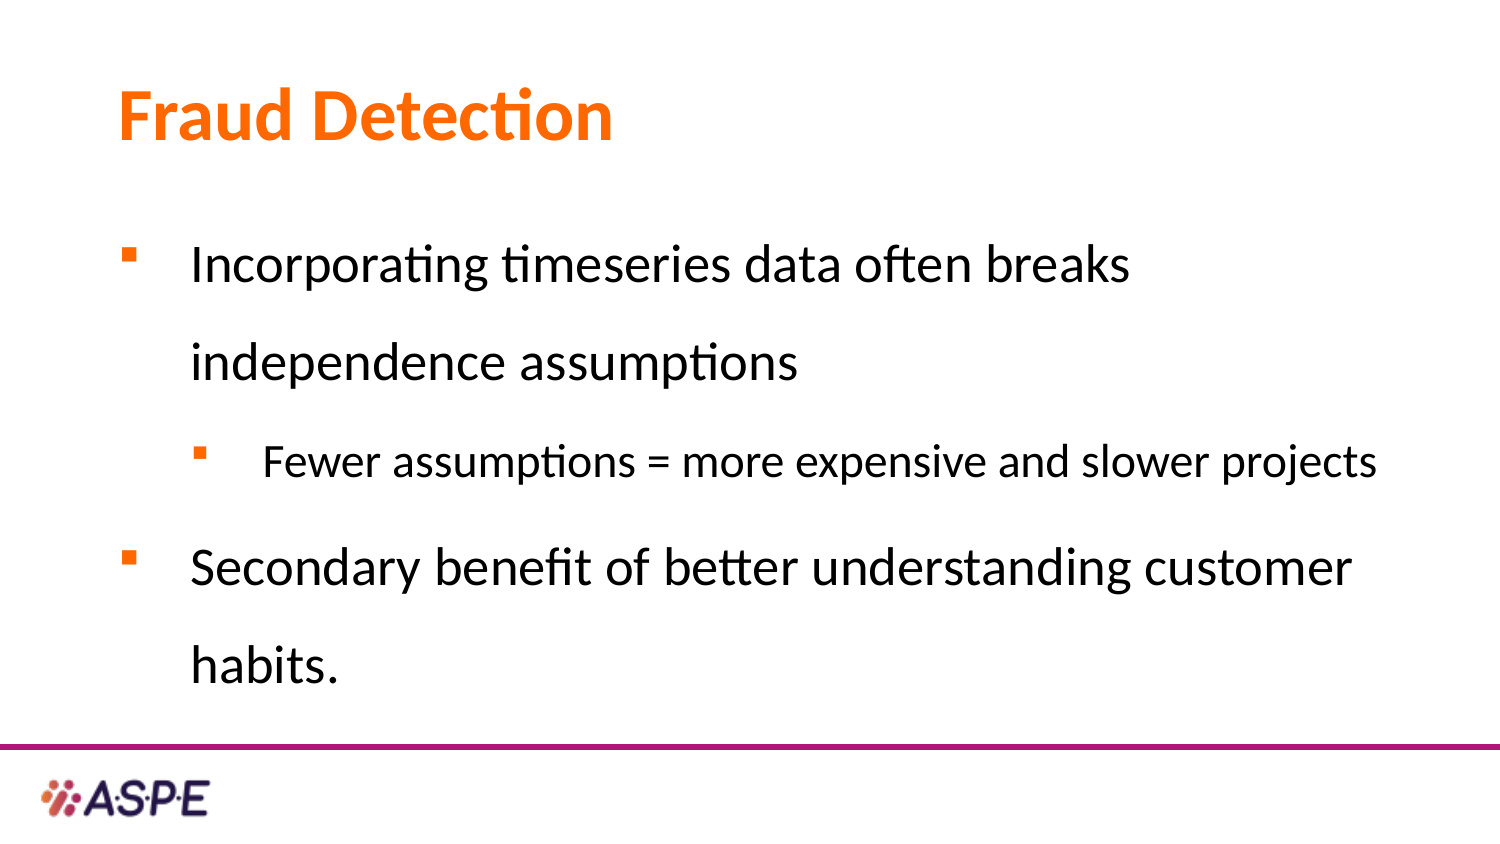

# Fraud Detection
Incorporating timeseries data often breaks independence assumptions
Fewer assumptions = more expensive and slower projects
Secondary benefit of better understanding customer habits.